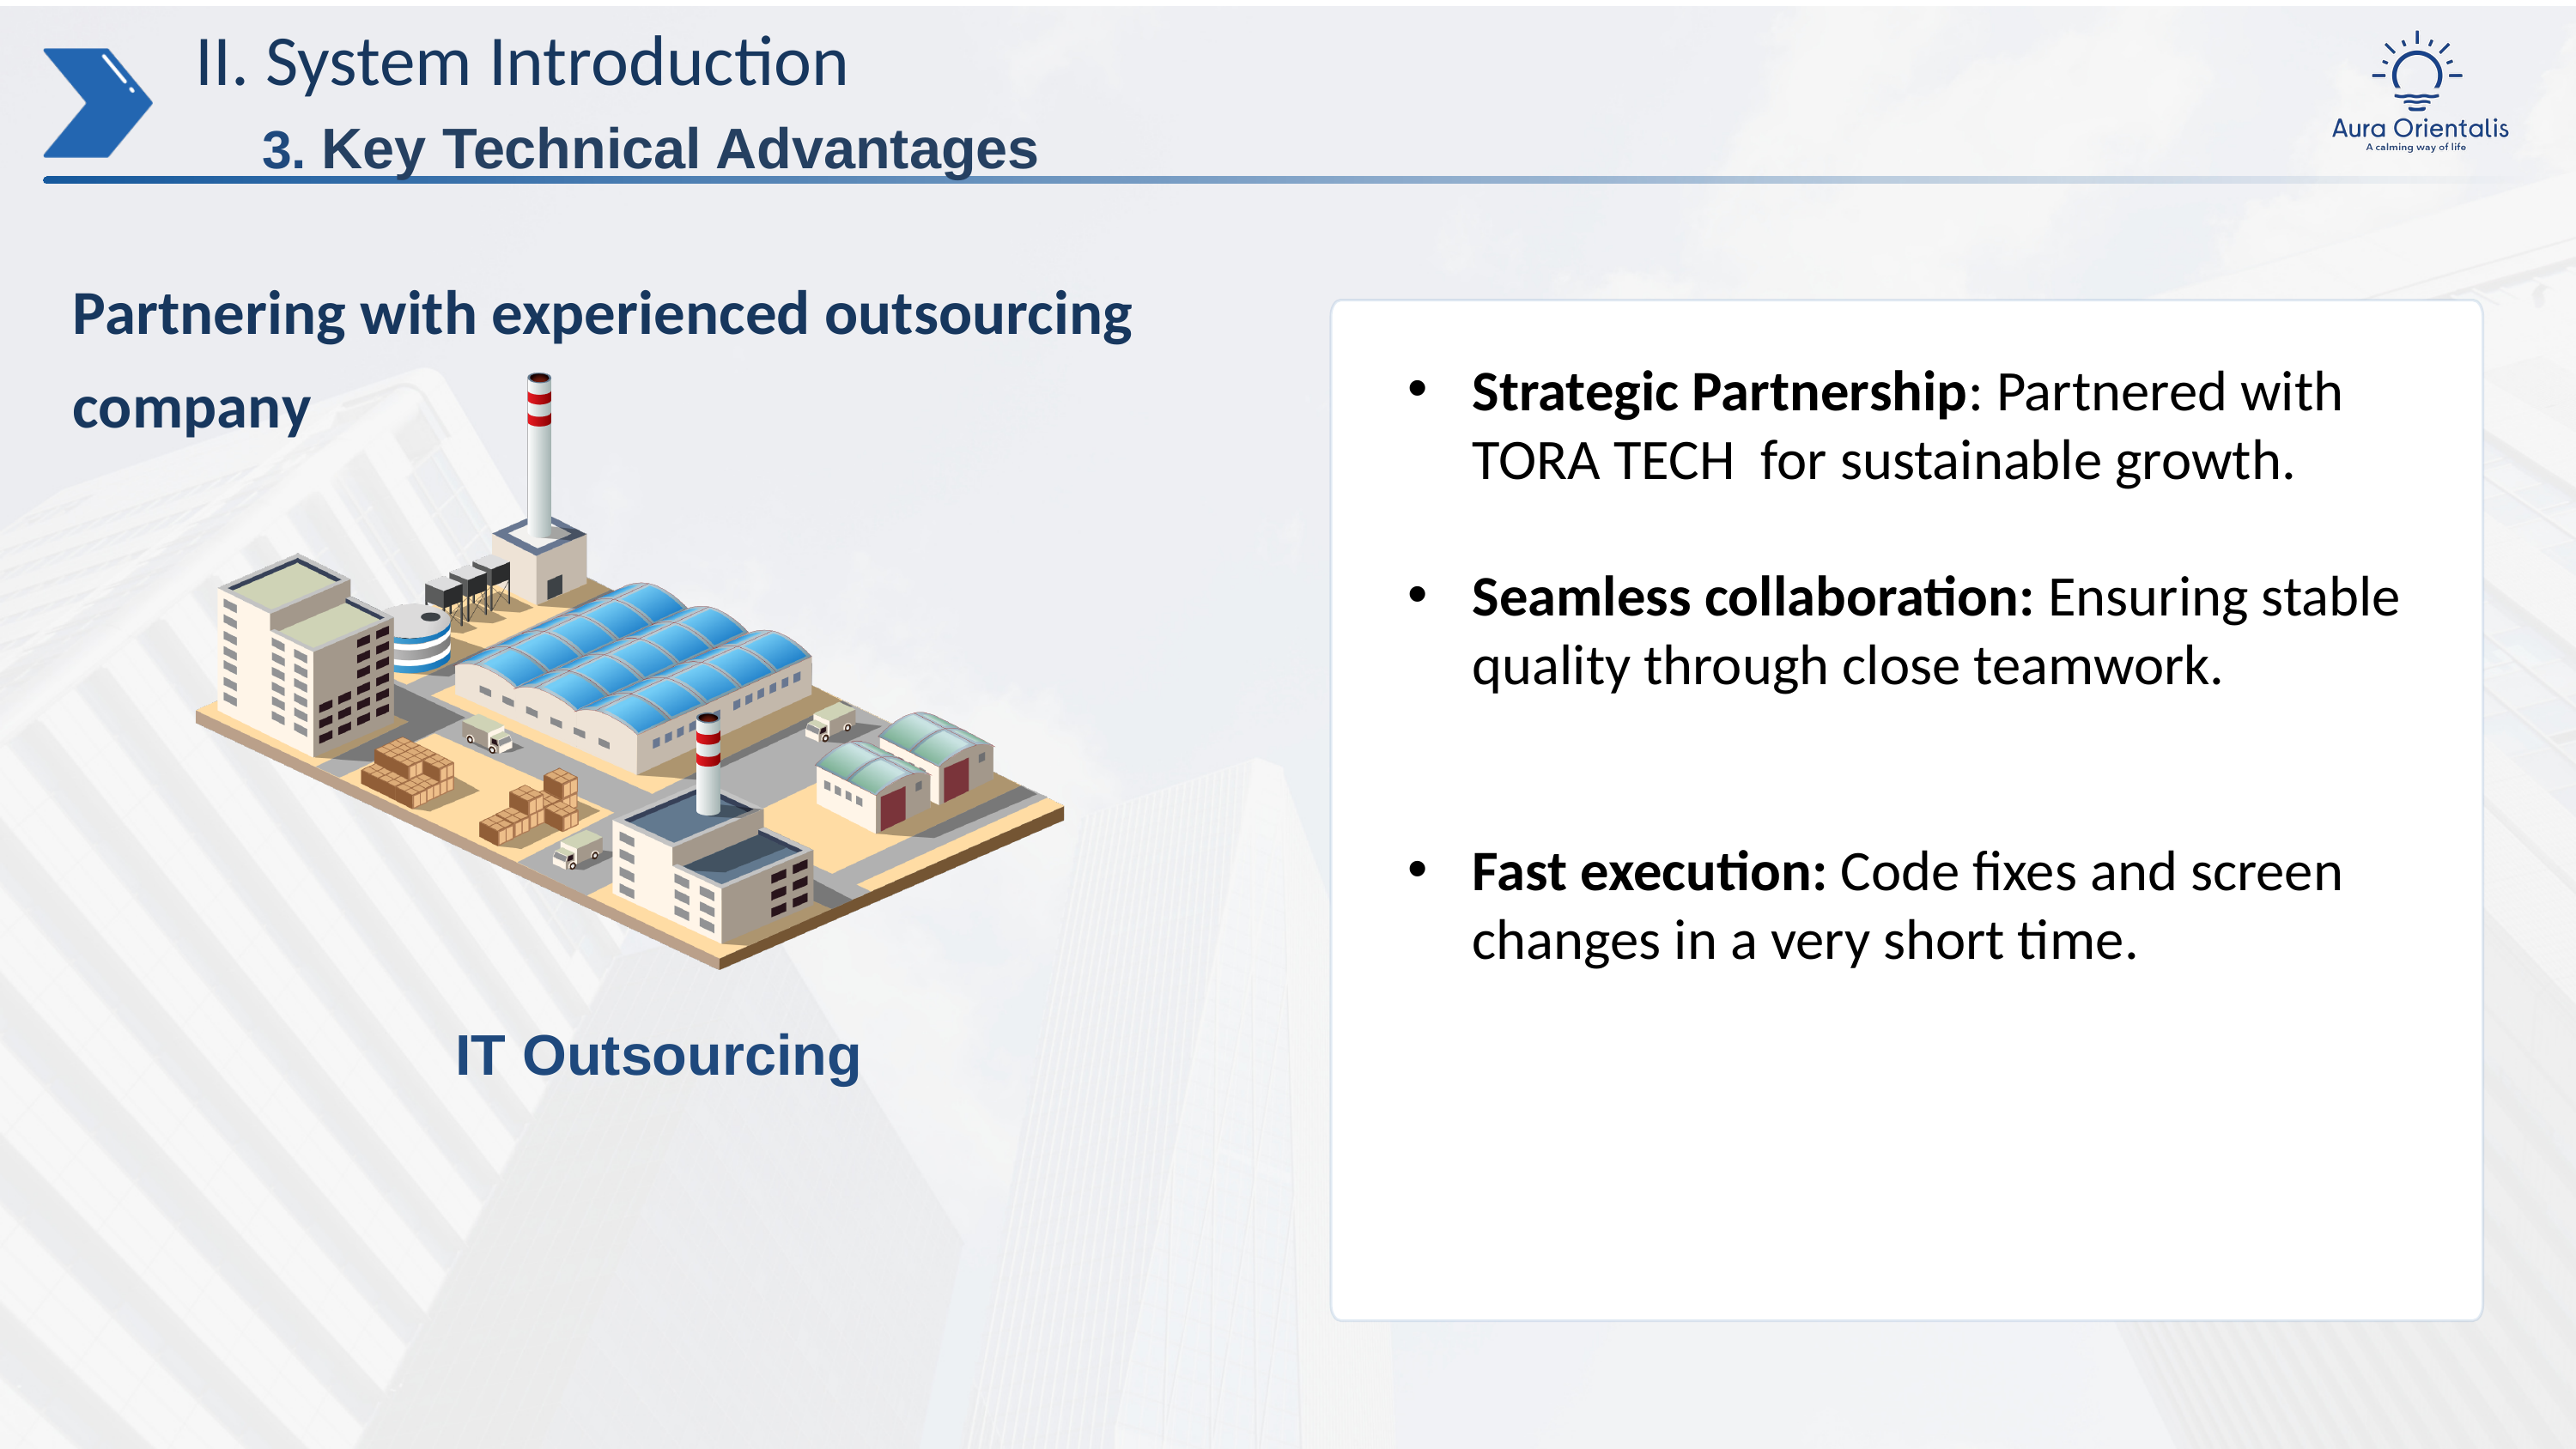

II. System Introduction

3. Key Technical Advantages

Partnering with experienced outsourcing company
Strategic Partnership: Partnered with TORA TECH  for sustainable growth.

Seamless collaboration: Ensuring stable quality through close teamwork.

Fast execution: Code fixes and screen changes in a very short time.

IT Outsourcing